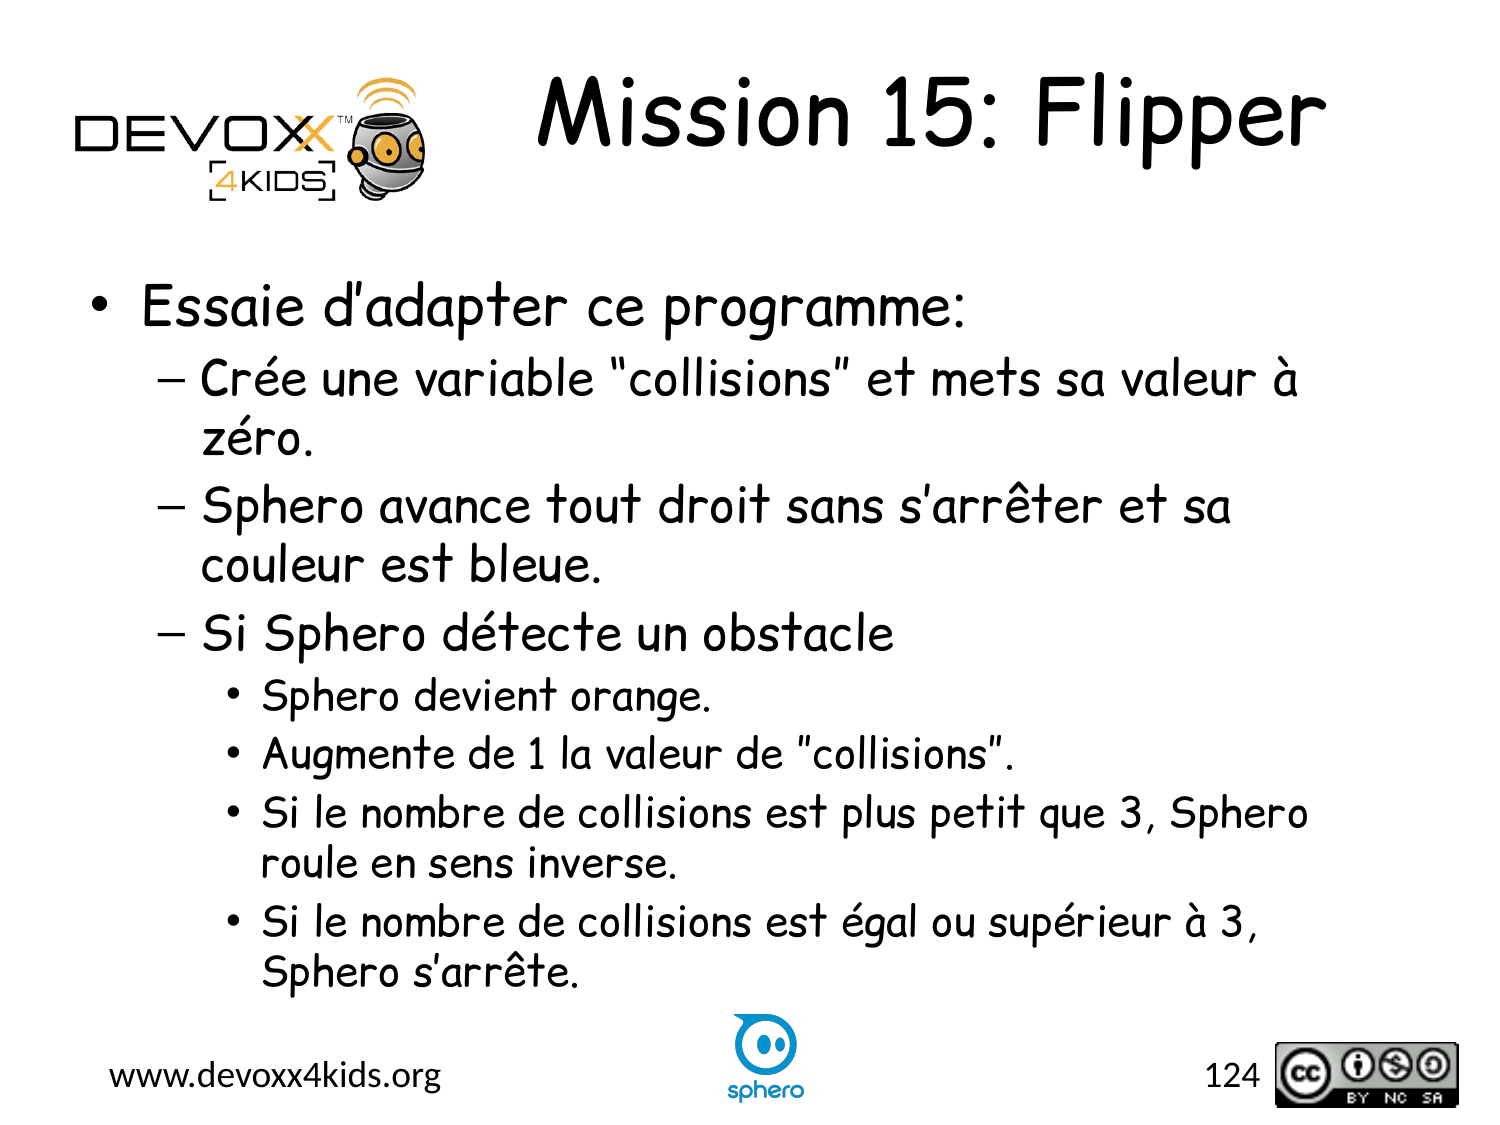

# Mission 15: Flipper
Essaie d’adapter ce programme:
Crée une variable “collisions” et mets sa valeur à zéro.
Sphero avance tout droit sans s’arrêter et sa couleur est bleue.
Si Sphero détecte un obstacle
Sphero devient orange.
Augmente de 1 la valeur de ”collisions”.
Si le nombre de collisions est plus petit que 3, Sphero roule en sens inverse.
Si le nombre de collisions est égal ou supérieur à 3, Sphero s’arrête.

124